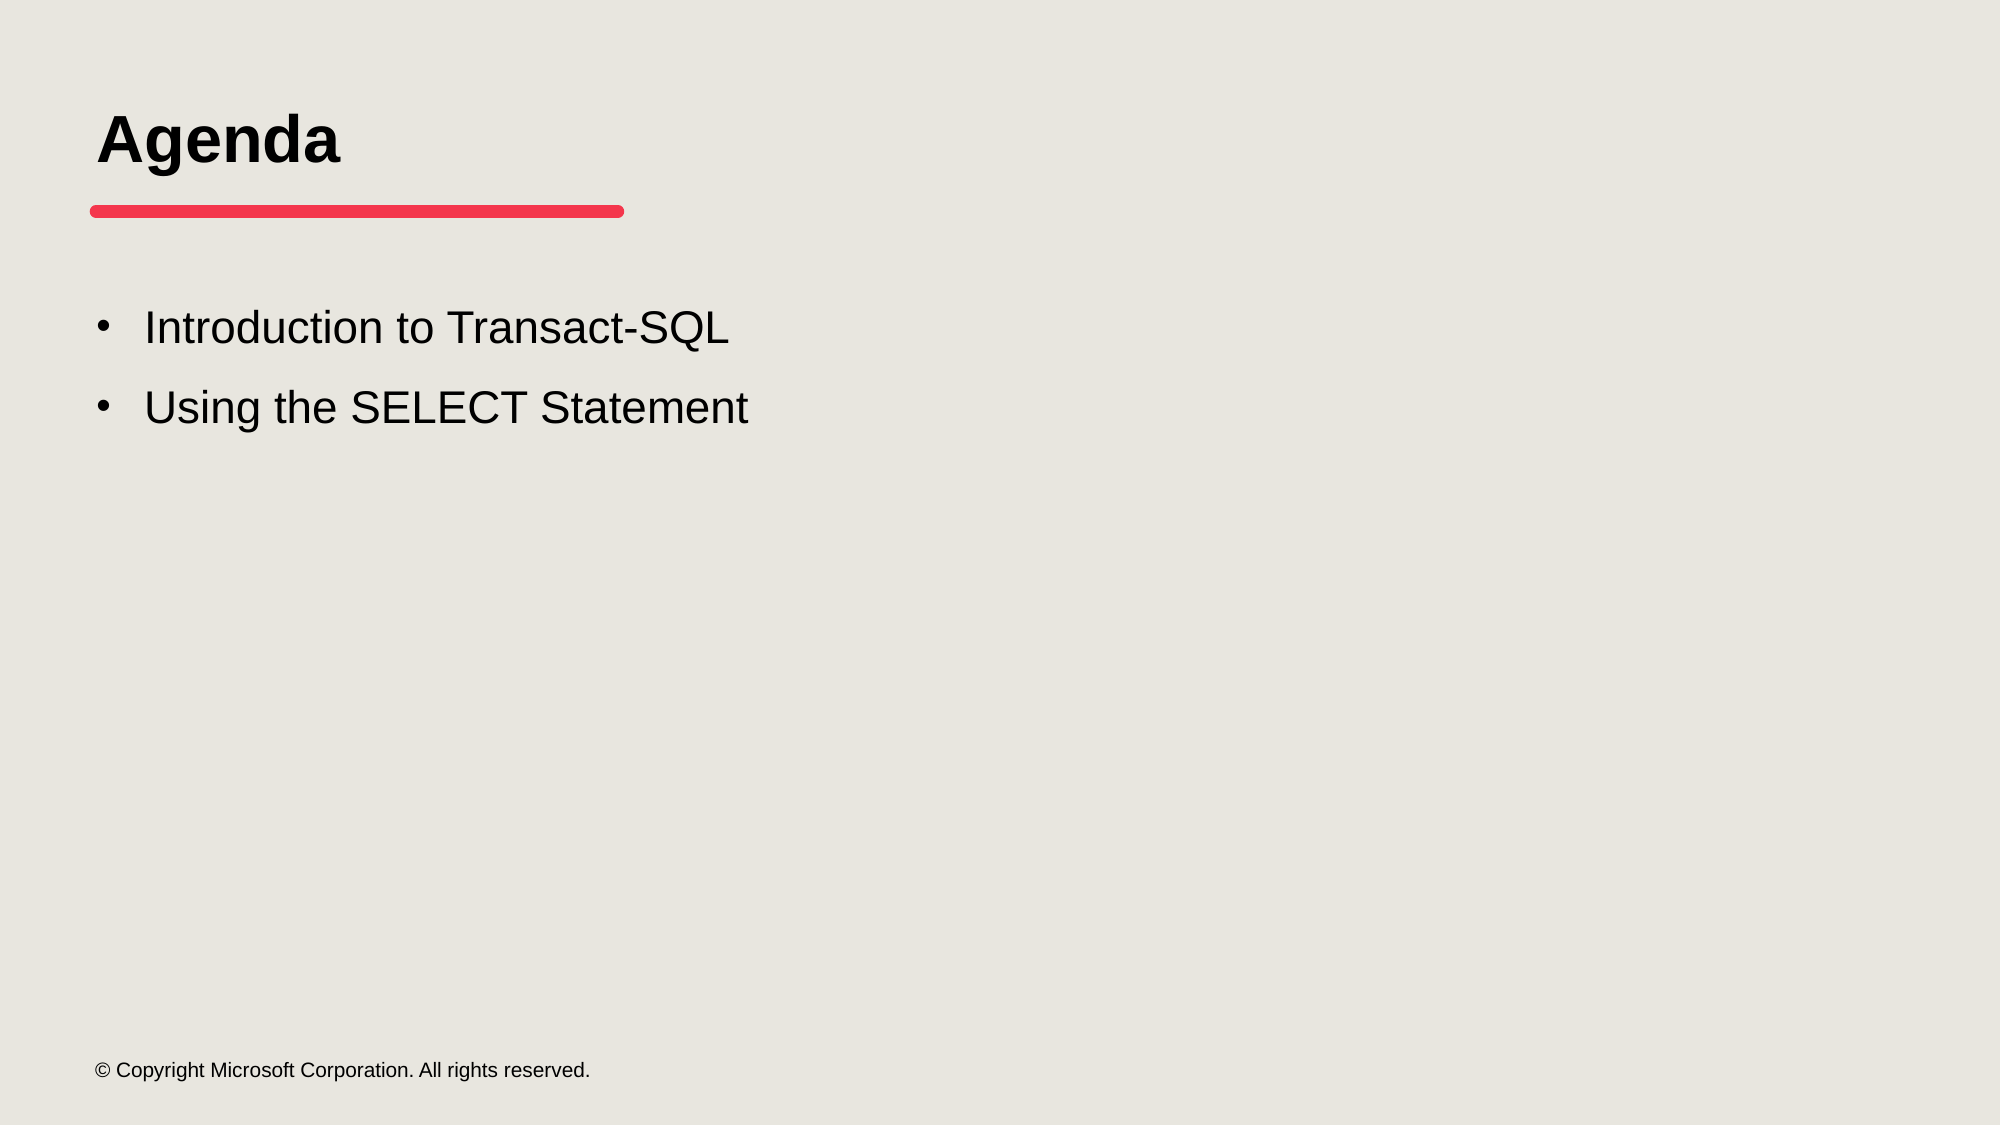

# Agenda
Introduction to Transact-SQL
Using the SELECT Statement